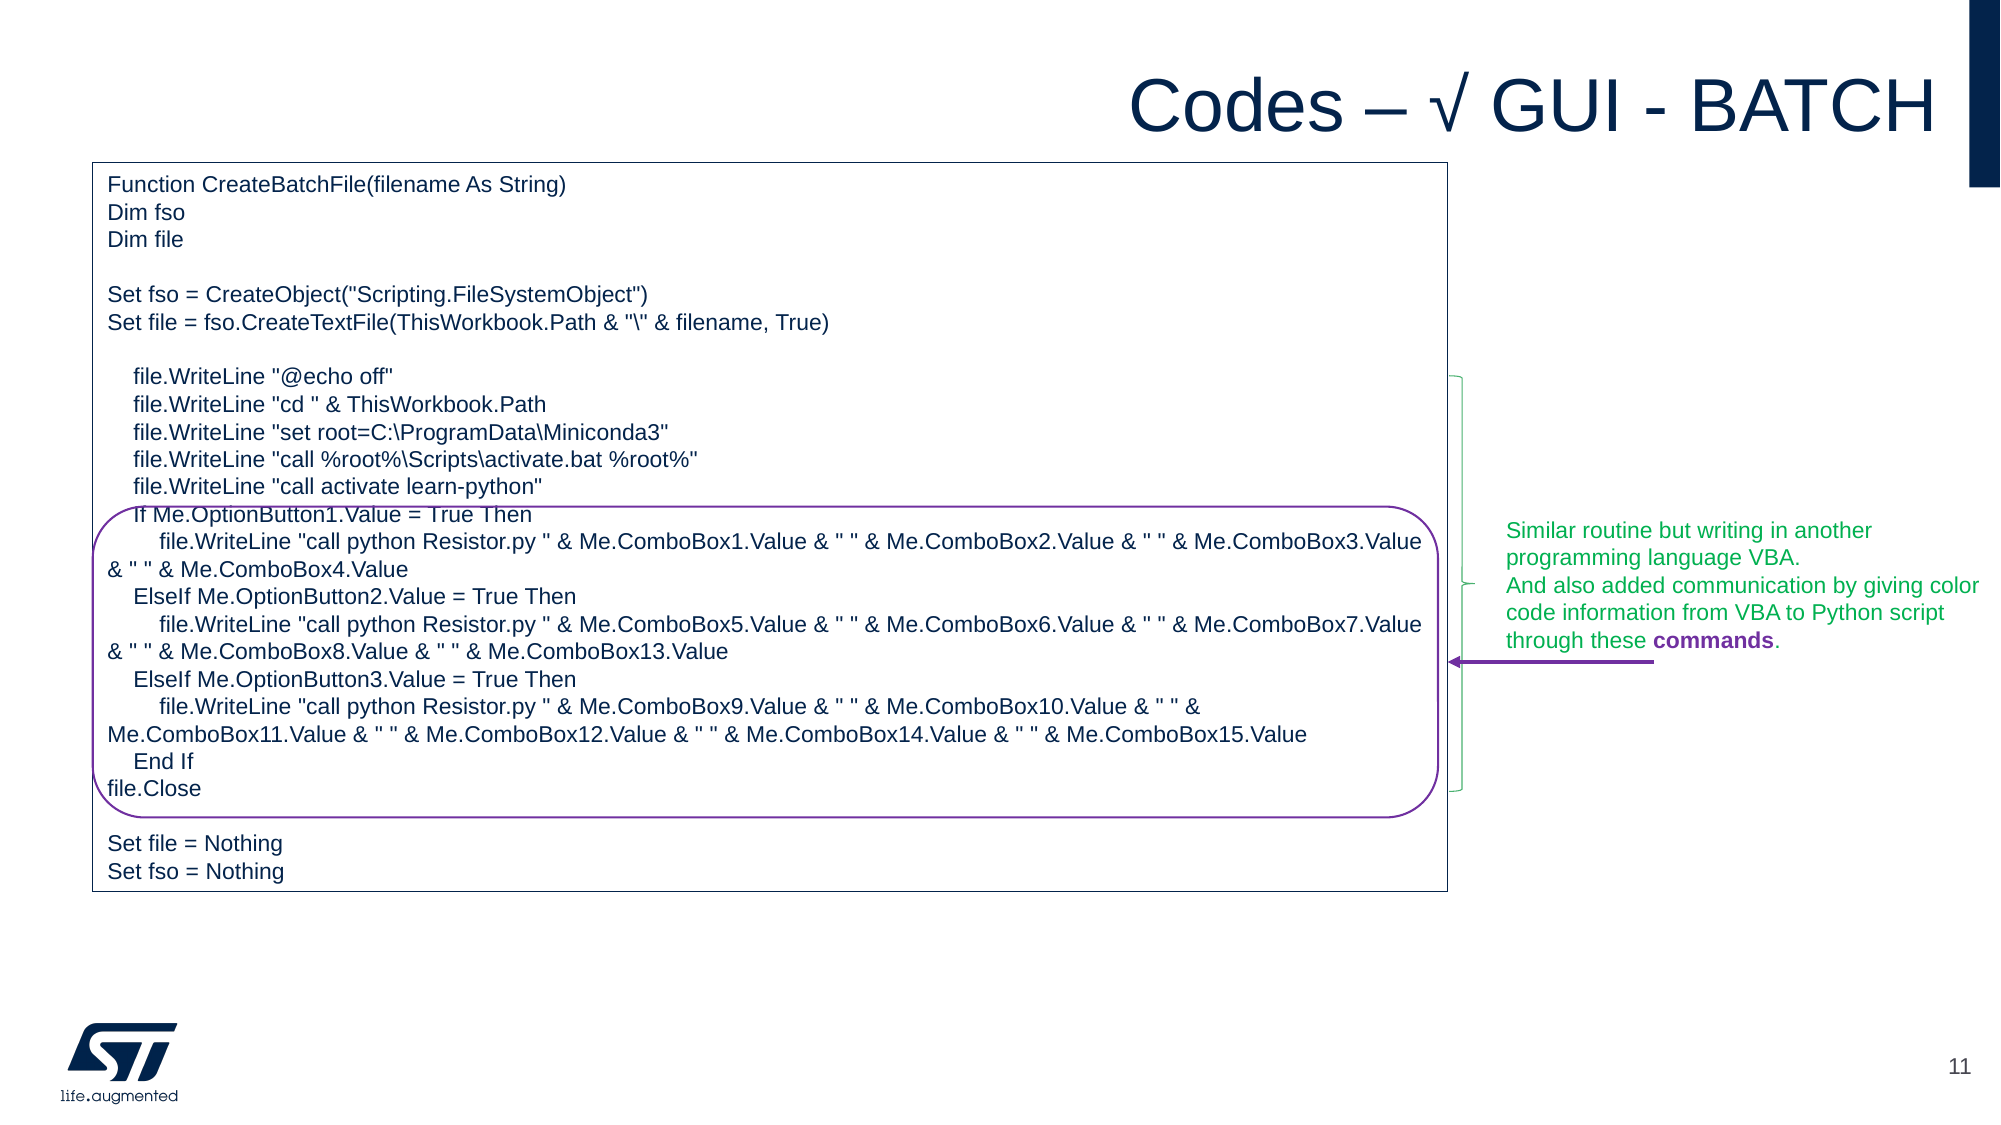

# Codes – √ GUI - BATCH
Function CreateBatchFile(filename As String)
Dim fso
Dim file

Set fso = CreateObject("Scripting.FileSystemObject")
Set file = fso.CreateTextFile(ThisWorkbook.Path & "\" & filename, True)

    file.WriteLine "@echo off"
    file.WriteLine "cd " & ThisWorkbook.Path
    file.WriteLine "set root=C:\ProgramData\Miniconda3"
    file.WriteLine "call %root%\Scripts\activate.bat %root%"
    file.WriteLine "call activate learn-python"
    If Me.OptionButton1.Value = True Then
        file.WriteLine "call python Resistor.py " & Me.ComboBox1.Value & " " & Me.ComboBox2.Value & " " & Me.ComboBox3.Value & " " & Me.ComboBox4.Value
    ElseIf Me.OptionButton2.Value = True Then
        file.WriteLine "call python Resistor.py " & Me.ComboBox5.Value & " " & Me.ComboBox6.Value & " " & Me.ComboBox7.Value & " " & Me.ComboBox8.Value & " " & Me.ComboBox13.Value
    ElseIf Me.OptionButton3.Value = True Then
        file.WriteLine "call python Resistor.py " & Me.ComboBox9.Value & " " & Me.ComboBox10.Value & " " & Me.ComboBox11.Value & " " & Me.ComboBox12.Value & " " & Me.ComboBox14.Value & " " & Me.ComboBox15.Value
    End If
file.Close

Set file = Nothing
Set fso = Nothing

Similar routine but writing in another programming language VBA.
And also added communication by giving color code information from VBA to Python script through these commands.
11